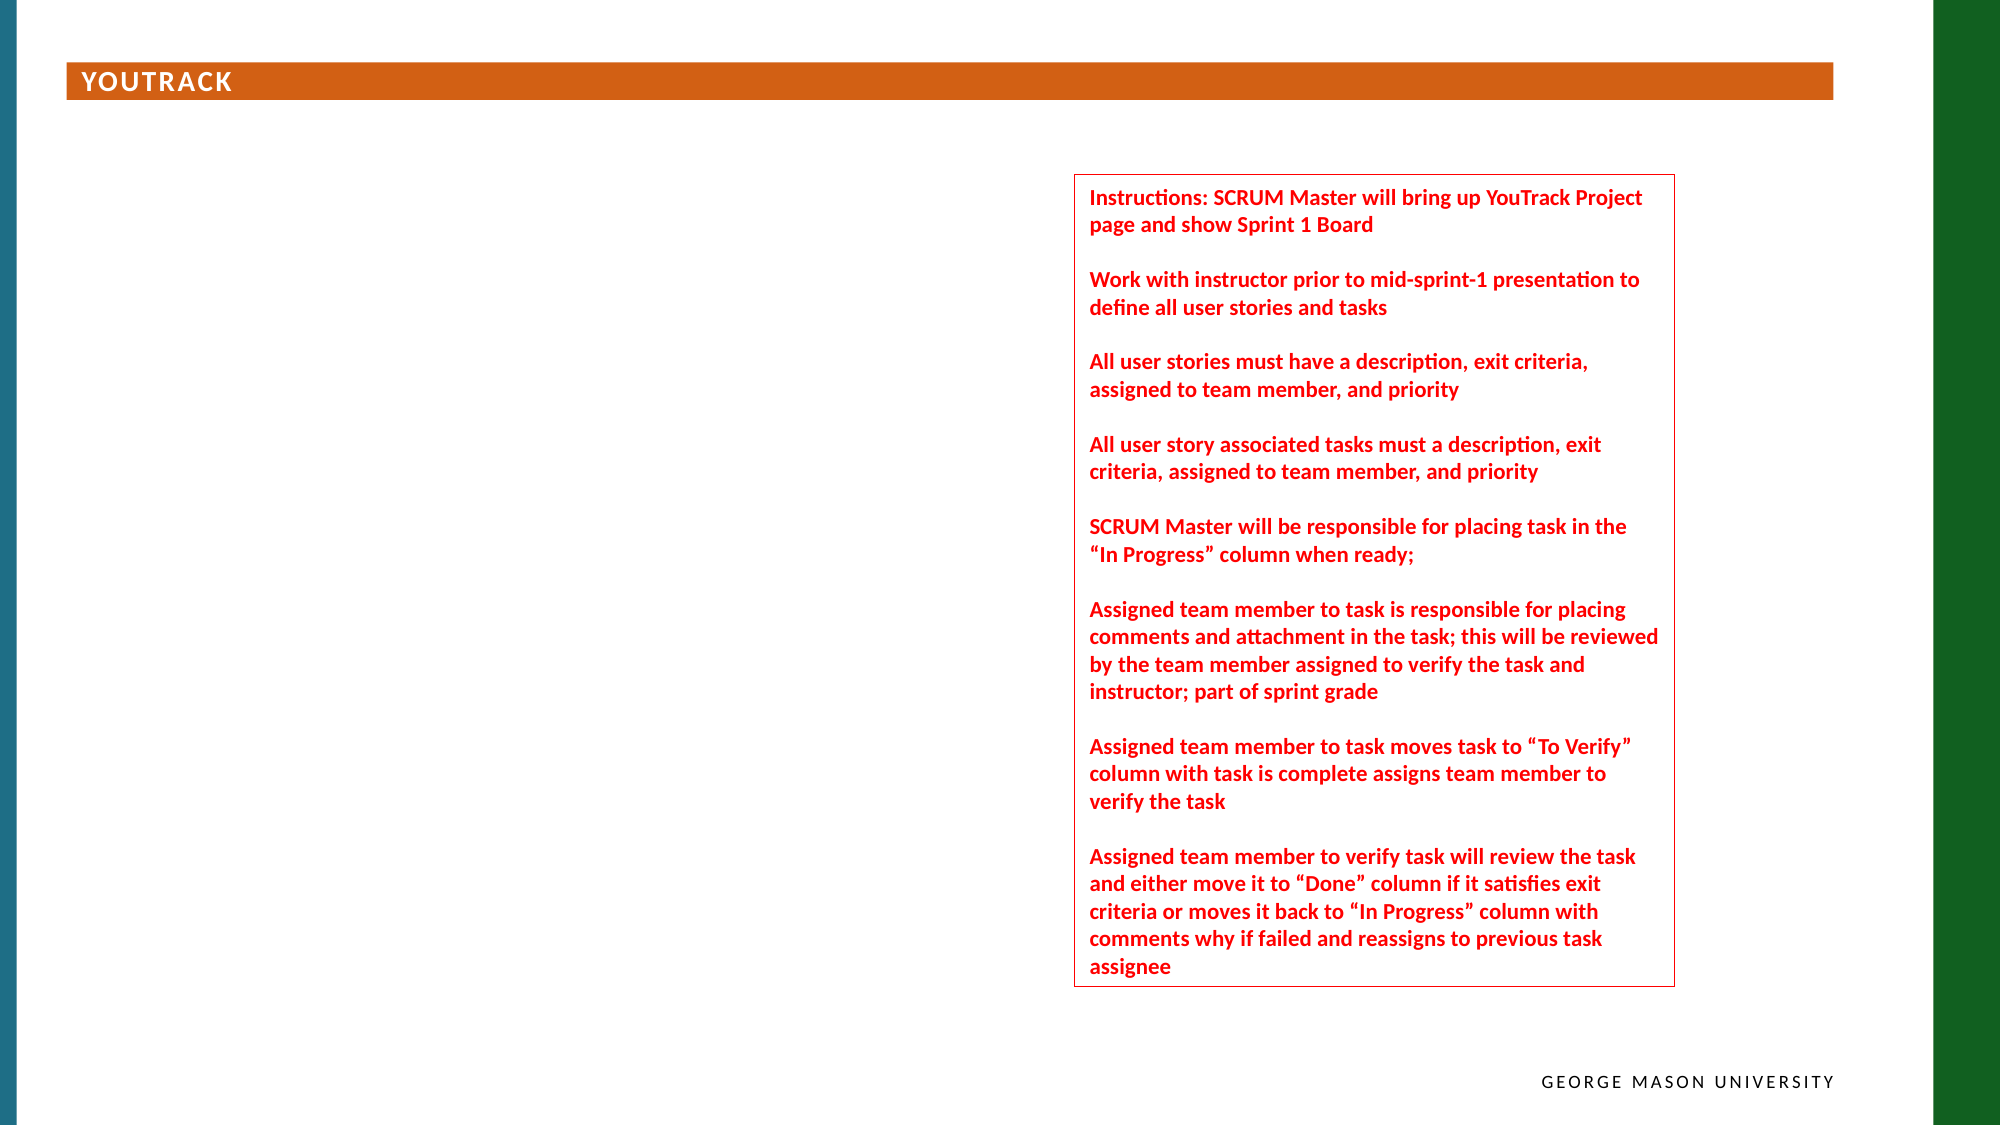

YouTrack

Instructions: SCRUM Master will bring up YouTrack Project page and show Sprint 1 Board

Work with instructor prior to mid-sprint-1 presentation to define all user stories and tasks

All user stories must have a description, exit criteria, assigned to team member, and priority

All user story associated tasks must a description, exit criteria, assigned to team member, and priority

SCRUM Master will be responsible for placing task in the “In Progress” column when ready;

Assigned team member to task is responsible for placing comments and attachment in the task; this will be reviewed by the team member assigned to verify the task and instructor; part of sprint grade

Assigned team member to task moves task to “To Verify” column with task is complete assigns team member to verify the task

Assigned team member to verify task will review the task and either move it to “Done” column if it satisfies exit criteria or moves it back to “In Progress” column with comments why if failed and reassigns to previous task assignee